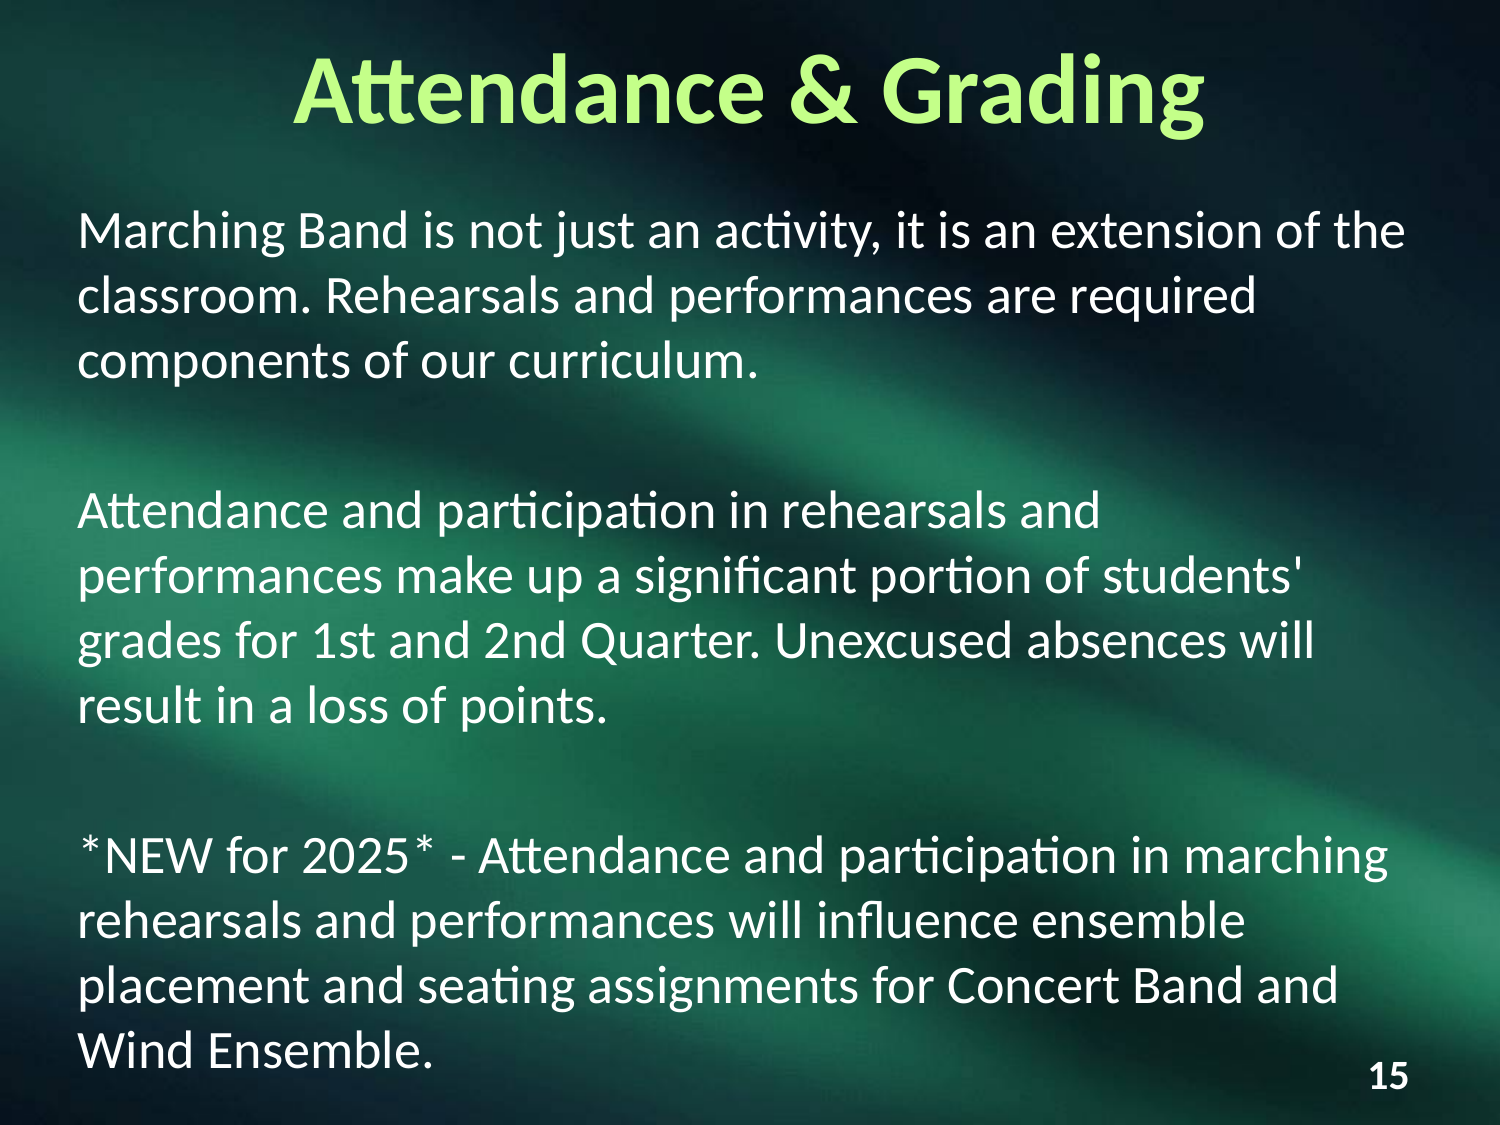

# Attendance & Grading
Marching Band is not just an activity, it is an extension of the classroom. Rehearsals and performances are required components of our curriculum.

Attendance and participation in rehearsals and performances make up a significant portion of students' grades for 1st and 2nd Quarter. Unexcused absences will result in a loss of points.

*NEW for 2025* - Attendance and participation in marching rehearsals and performances will influence ensemble placement and seating assignments for Concert Band and Wind Ensemble.
15